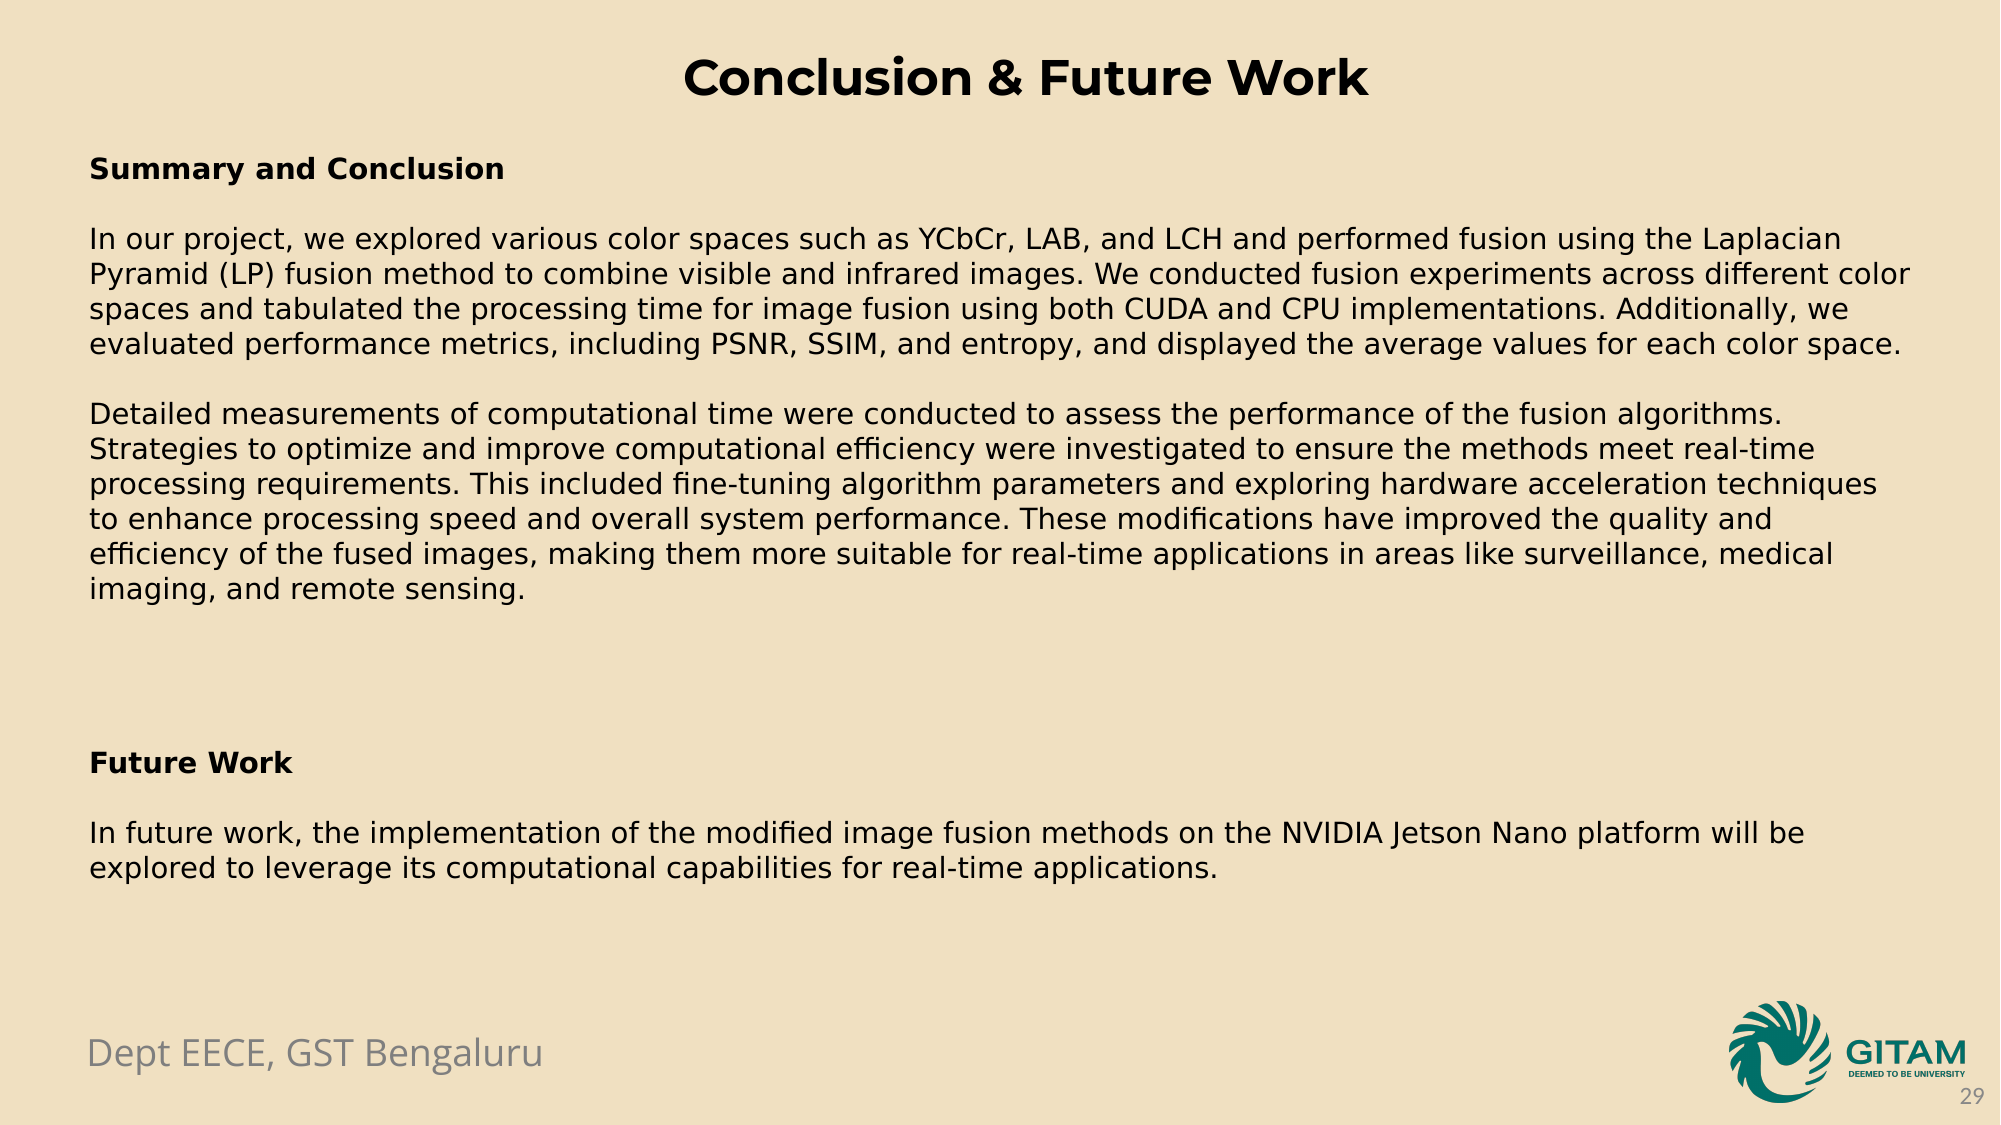

Conclusion & Future Work
Summary and Conclusion

In our project, we explored various color spaces such as YCbCr, LAB, and LCH and performed fusion using the Laplacian Pyramid (LP) fusion method to combine visible and infrared images. We conducted fusion experiments across different color spaces and tabulated the processing time for image fusion using both CUDA and CPU implementations. Additionally, we evaluated performance metrics, including PSNR, SSIM, and entropy, and displayed the average values for each color space.

Detailed measurements of computational time were conducted to assess the performance of the fusion algorithms. Strategies to optimize and improve computational efficiency were investigated to ensure the methods meet real-time processing requirements. This included fine-tuning algorithm parameters and exploring hardware acceleration techniques to enhance processing speed and overall system performance. These modifications have improved the quality and efficiency of the fused images, making them more suitable for real-time applications in areas like surveillance, medical imaging, and remote sensing.

Future Work

In future work, the implementation of the modified image fusion methods on the NVIDIA Jetson Nano platform will be explored to leverage its computational capabilities for real-time applications.
29